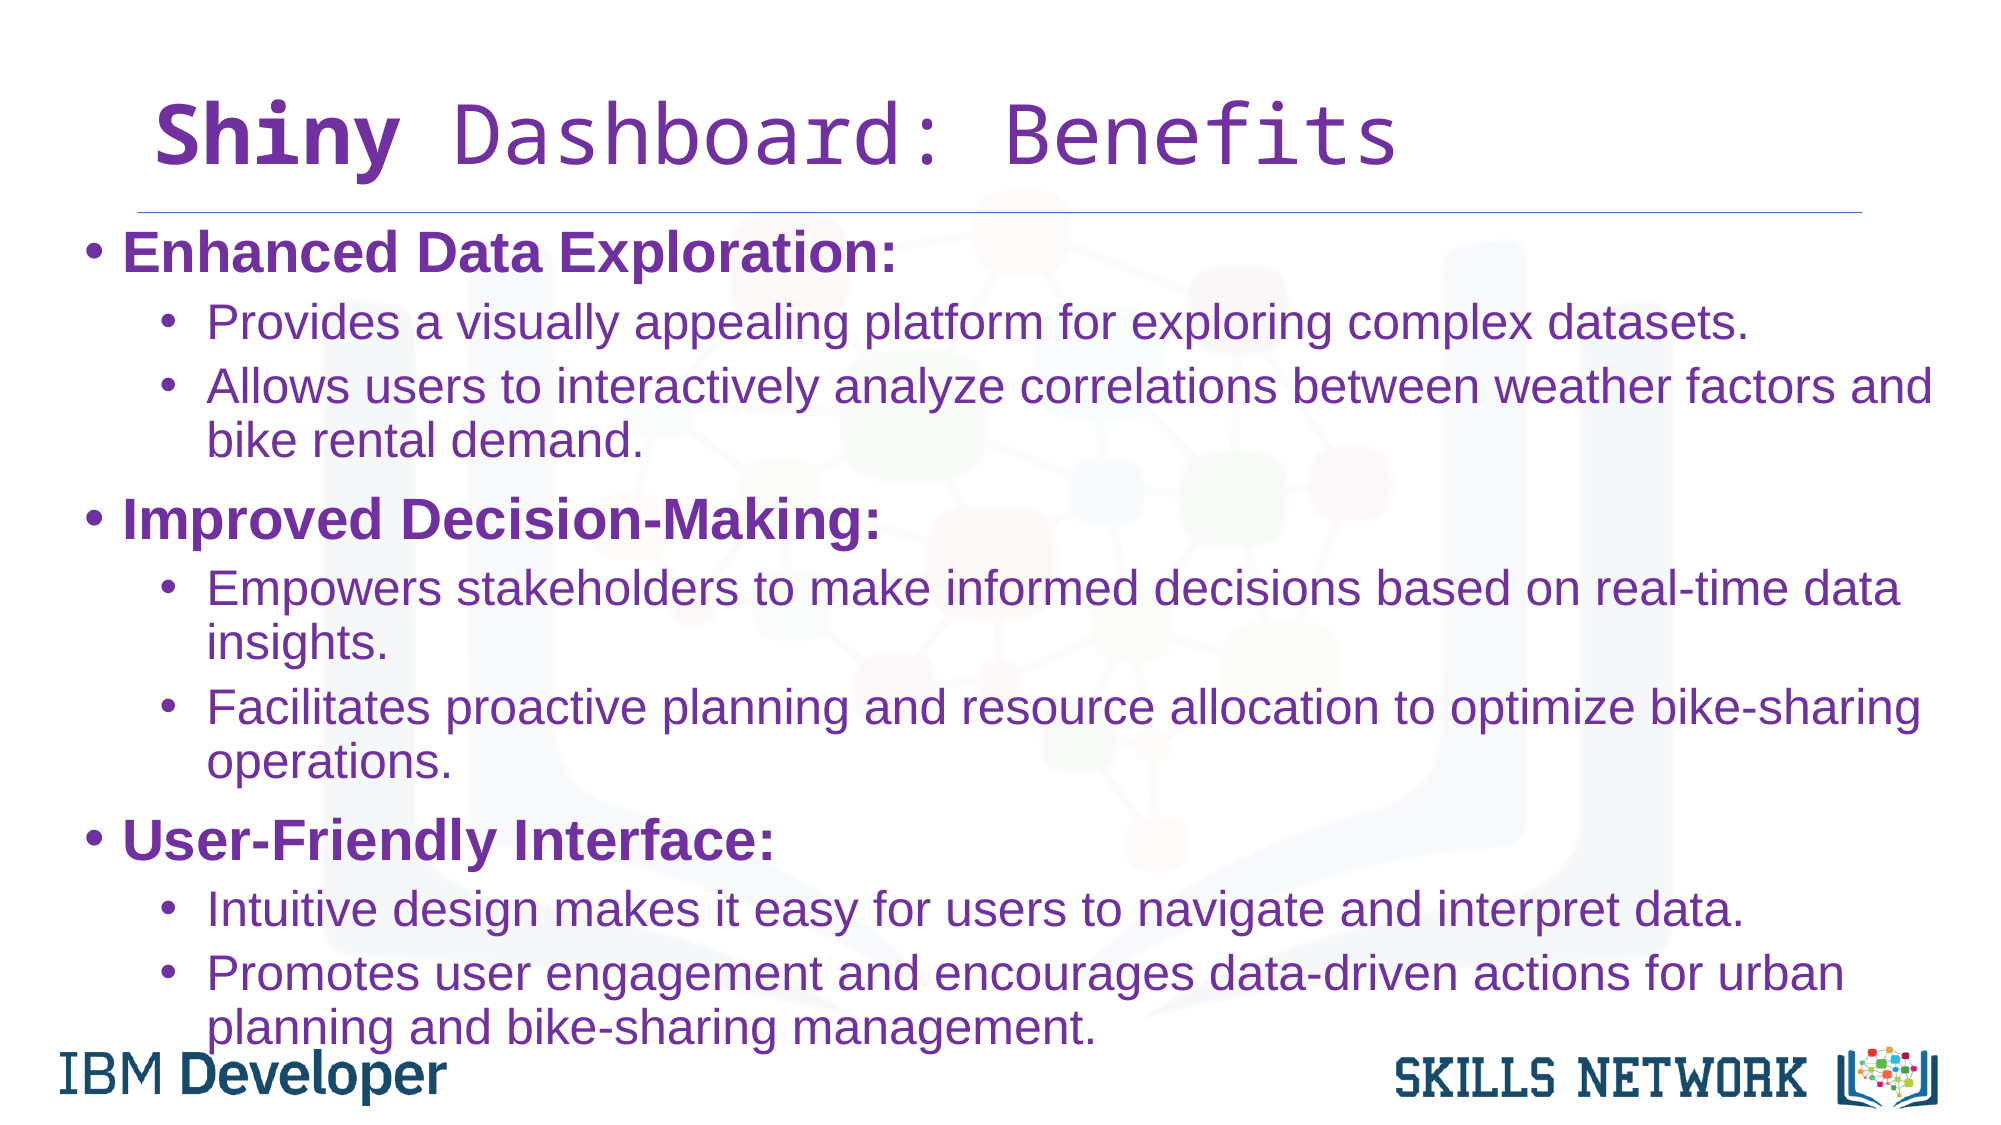

# Shiny Dashboard: Benefits
Enhanced Data Exploration:
Provides a visually appealing platform for exploring complex datasets.
Allows users to interactively analyze correlations between weather factors and bike rental demand.
Improved Decision-Making:
Empowers stakeholders to make informed decisions based on real-time data insights.
Facilitates proactive planning and resource allocation to optimize bike-sharing operations.
User-Friendly Interface:
Intuitive design makes it easy for users to navigate and interpret data.
Promotes user engagement and encourages data-driven actions for urban planning and bike-sharing management.